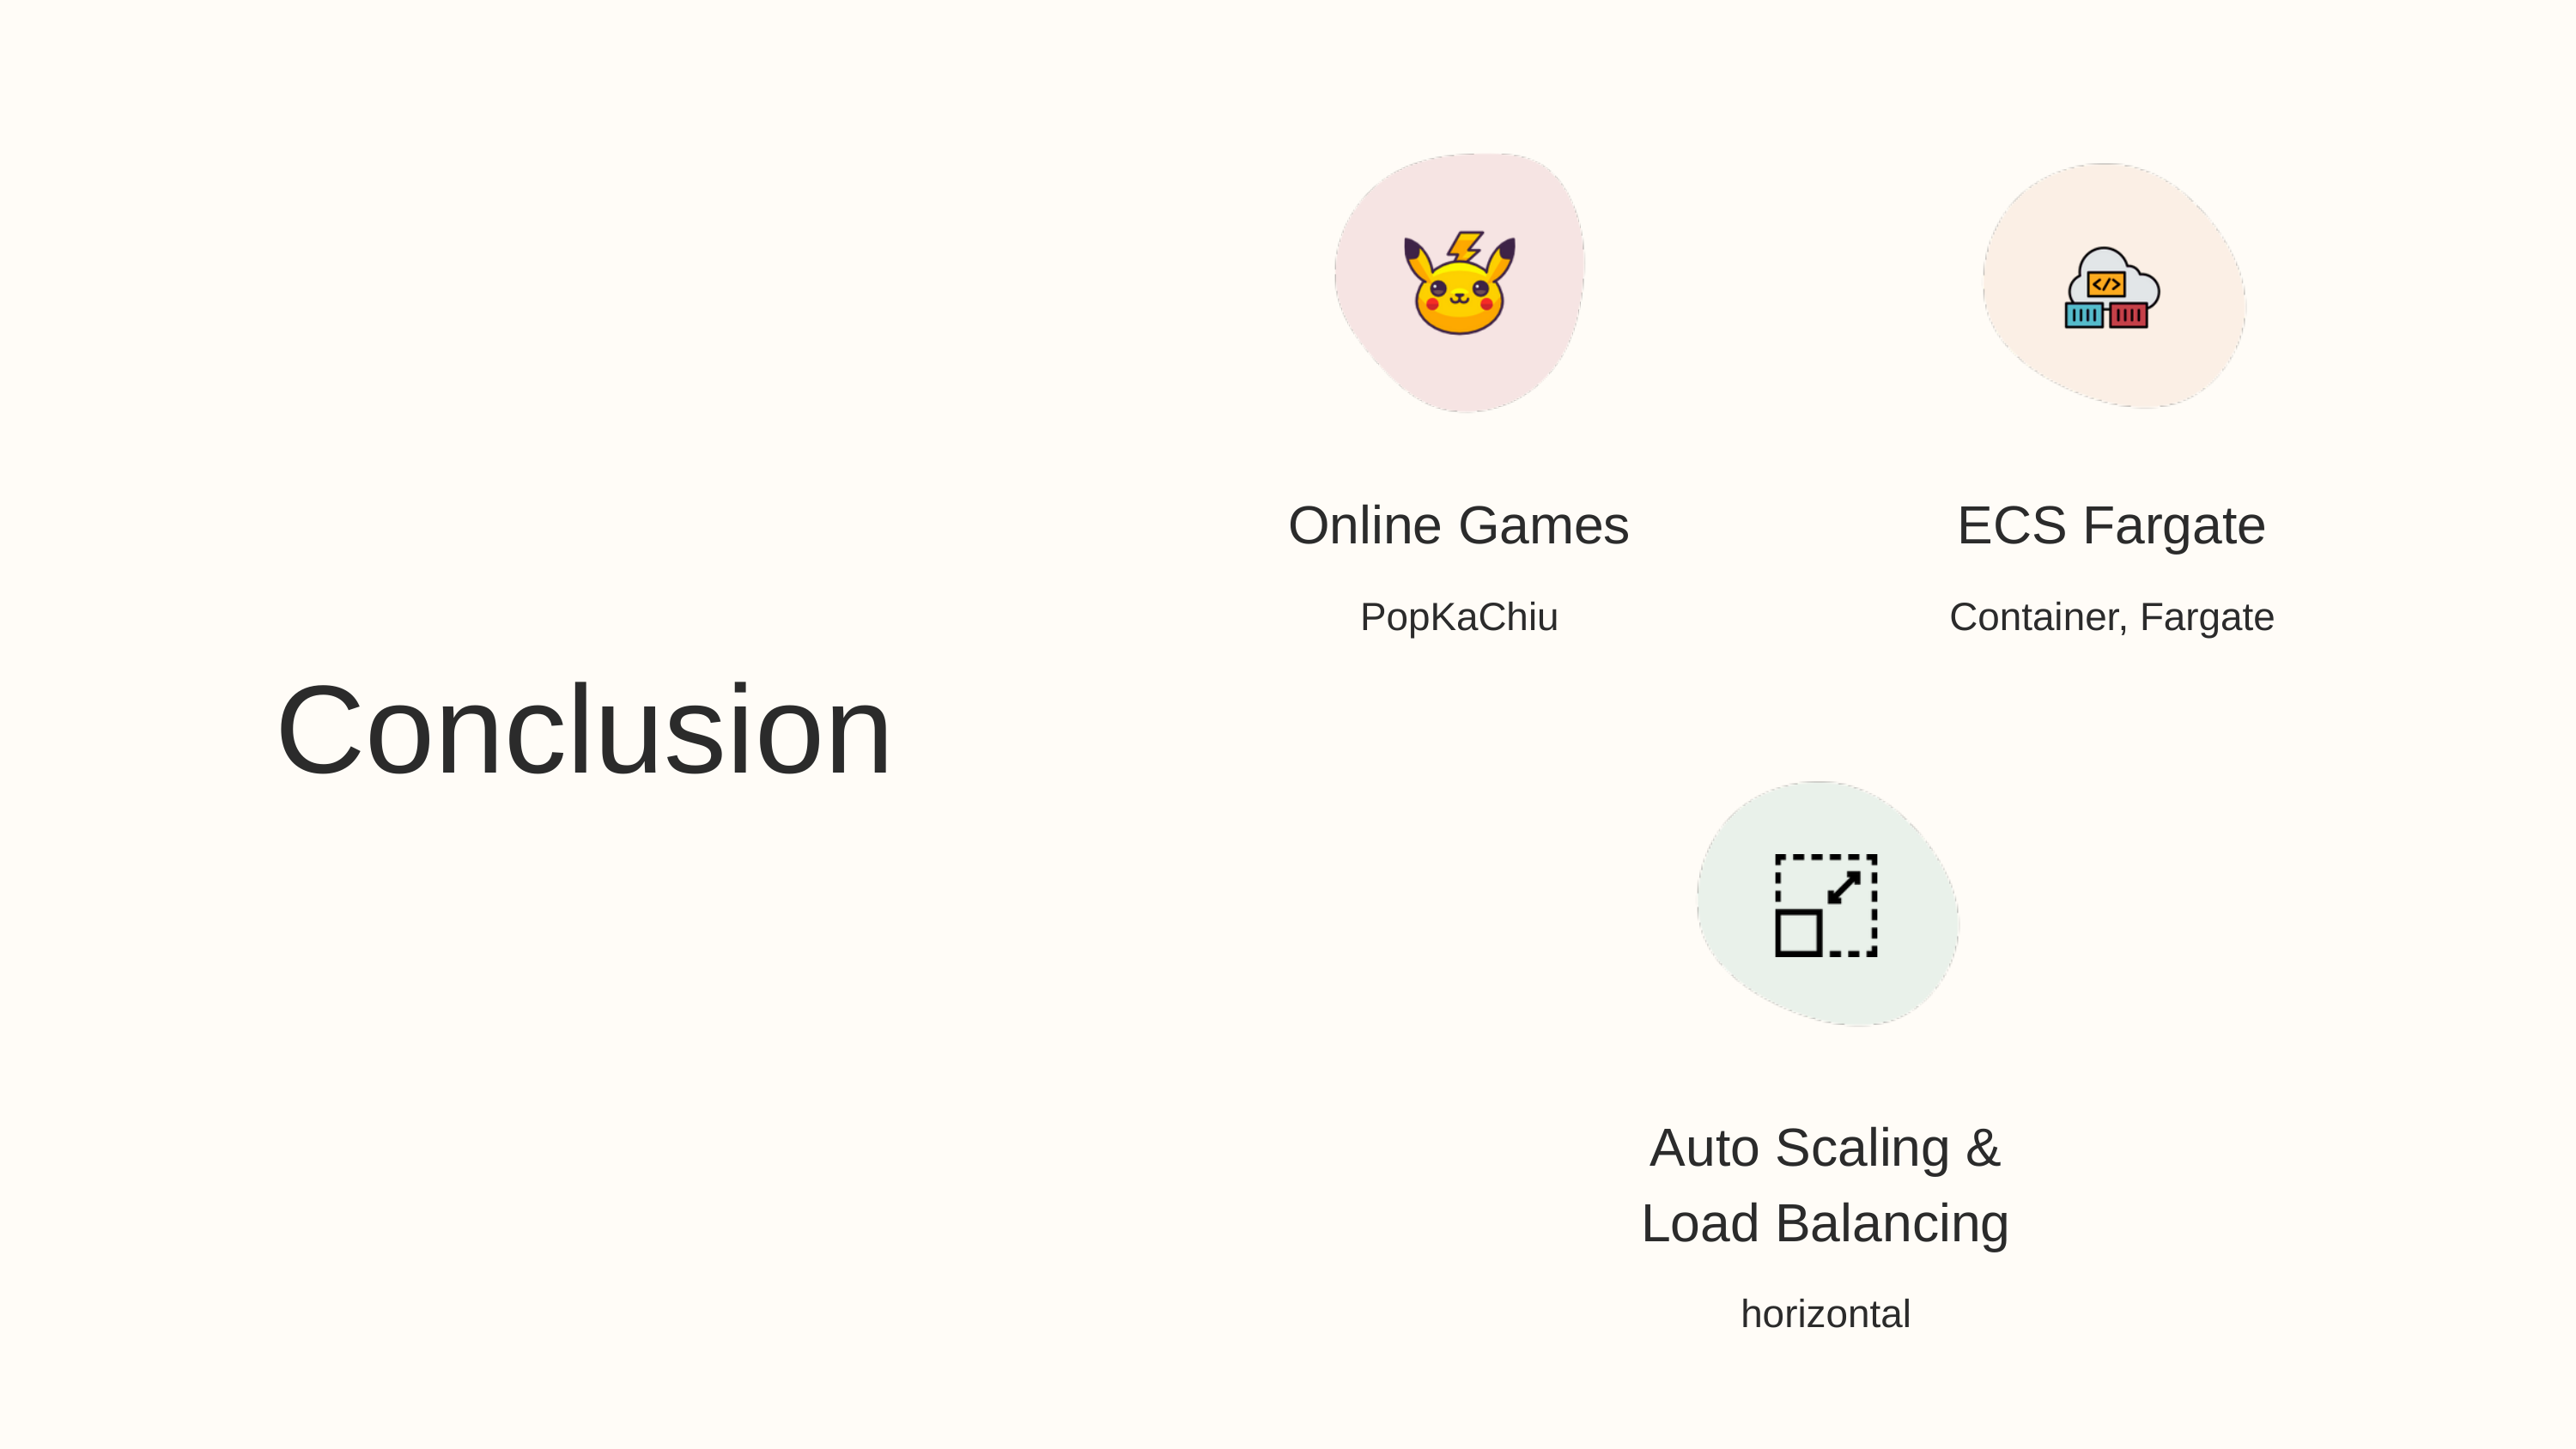

Online Games
PopKaChiu
ECS Fargate
Container, Fargate
Conclusion

Auto Scaling & Load Balancing
horizontal